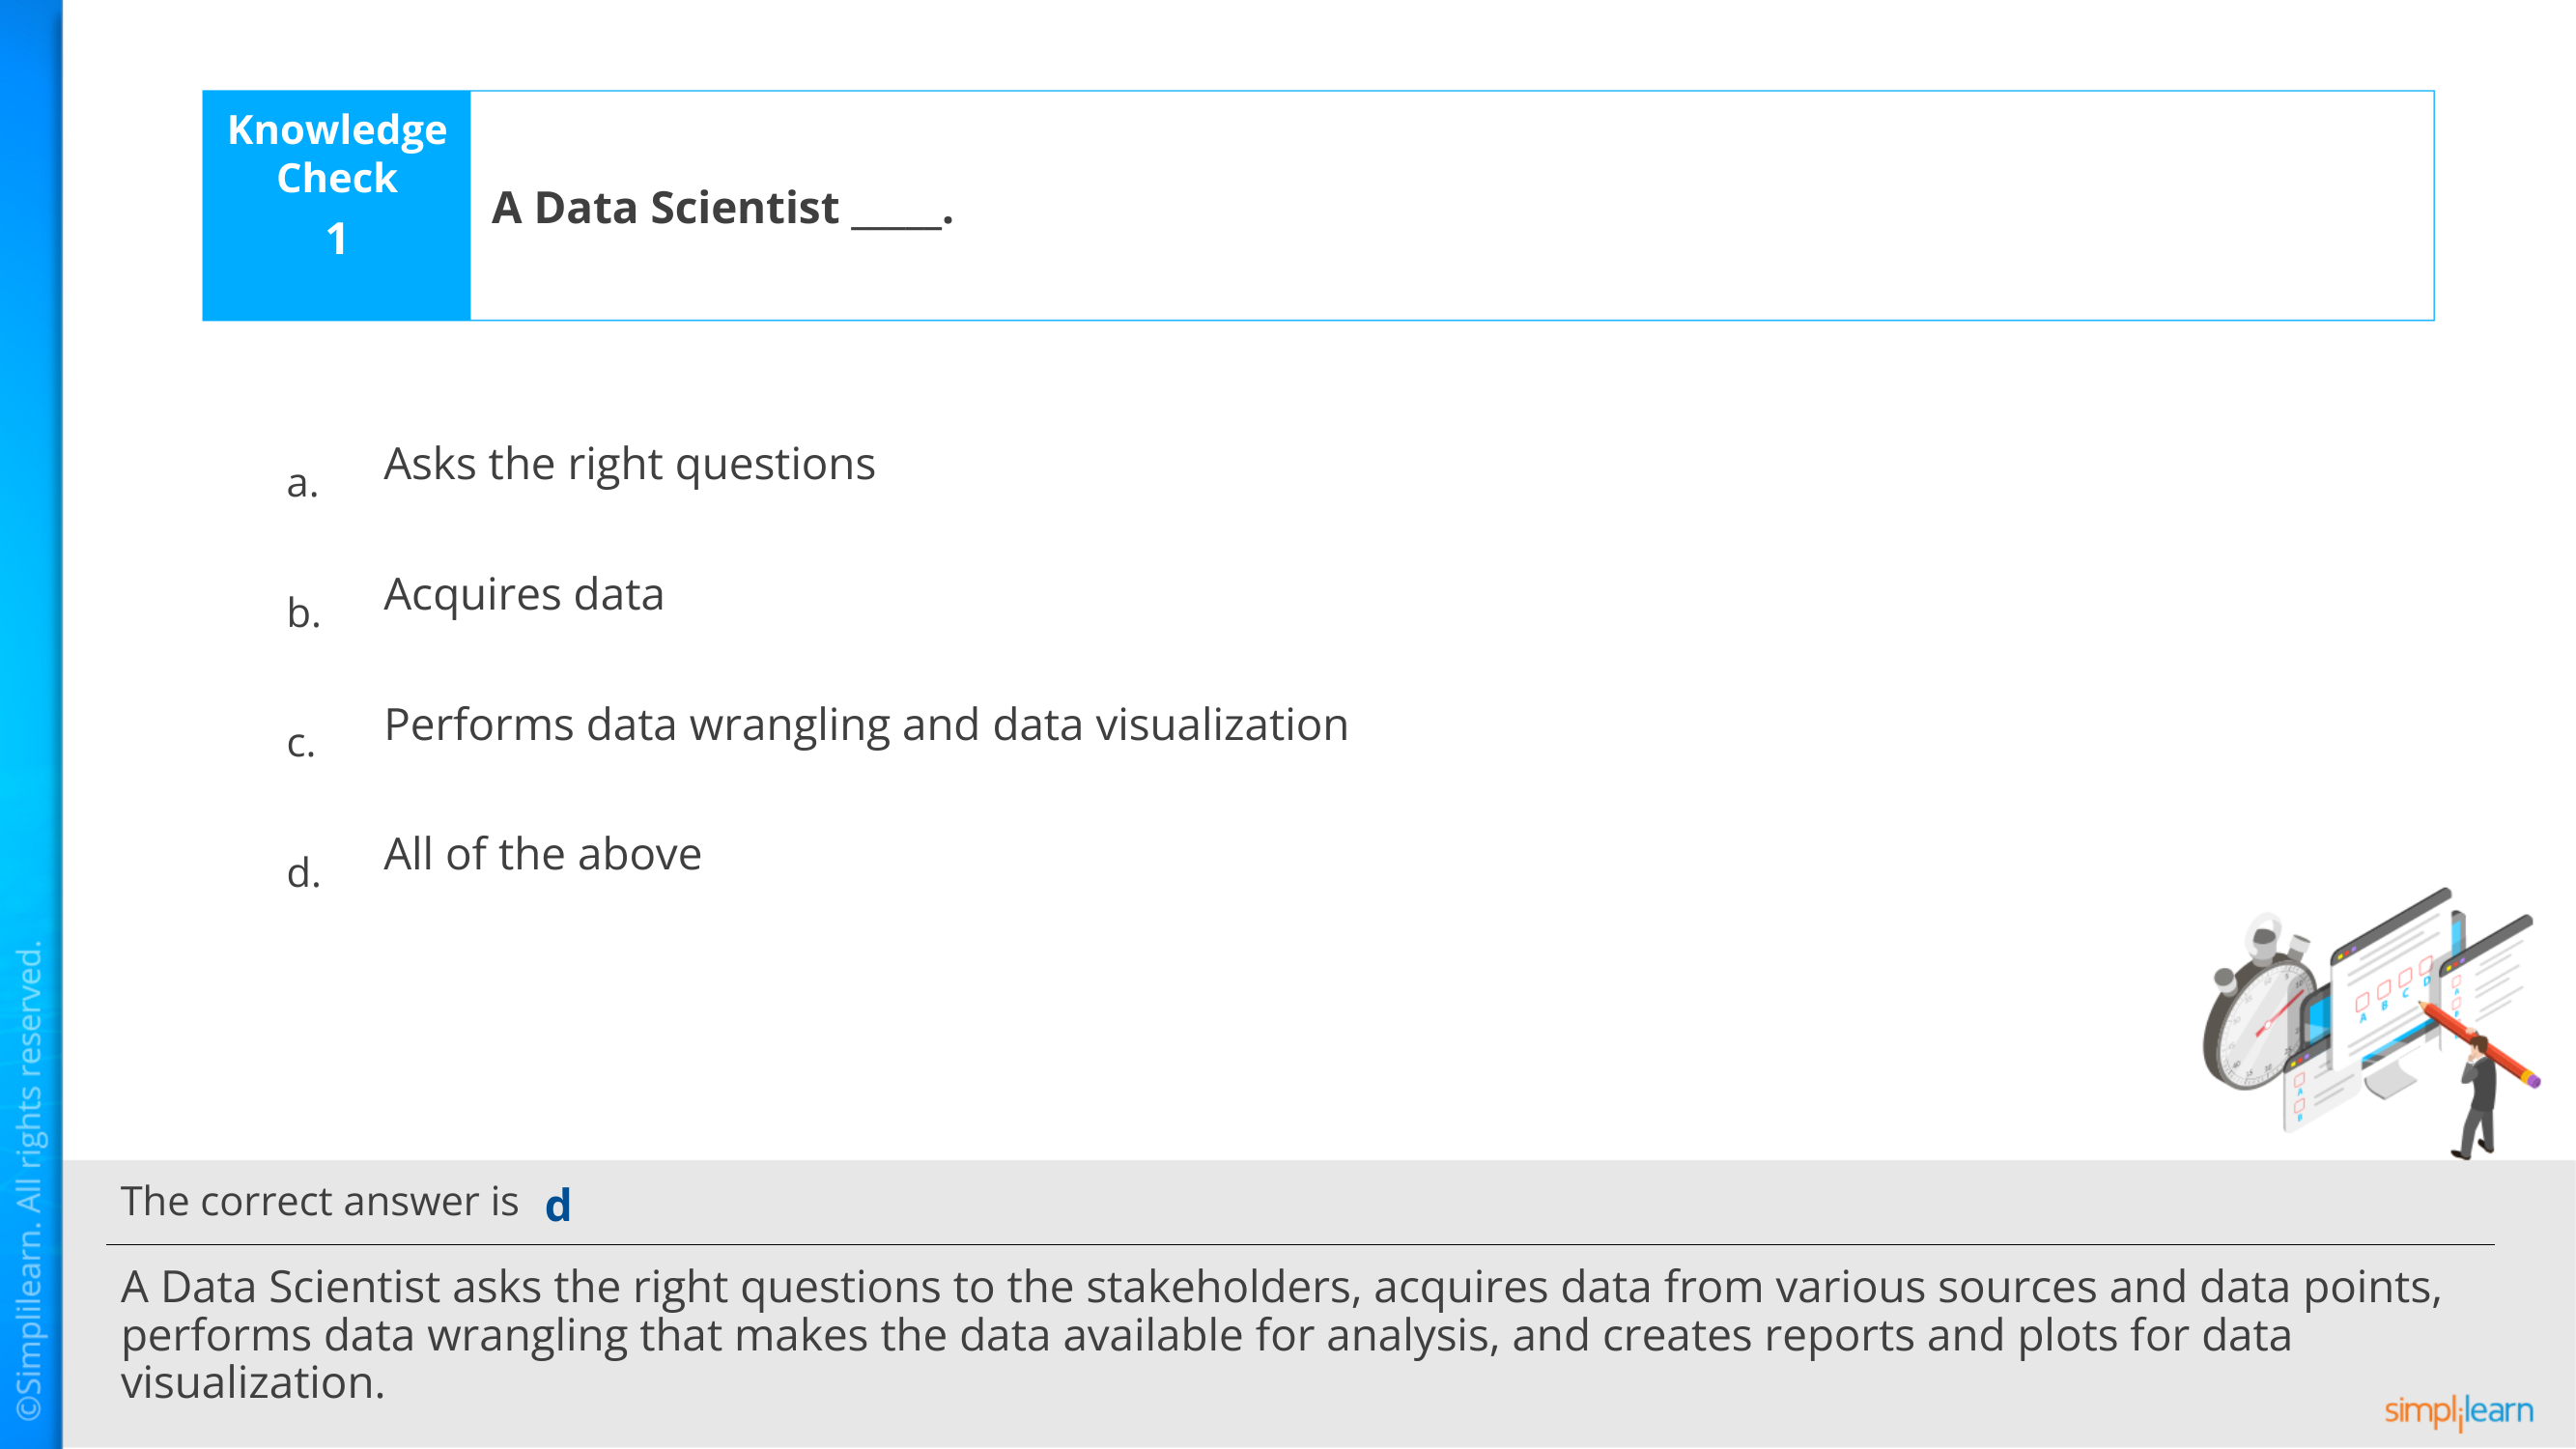

A Data Scientist _____.

1
Asks the right questions

Acquires data

Performs data wrangling and data visualization

All of the above

d
A Data Scientist asks the right questions to the stakeholders, acquires data from various sources and data points, performs data wrangling that makes the data available for analysis, and creates reports and plots for data visualization.